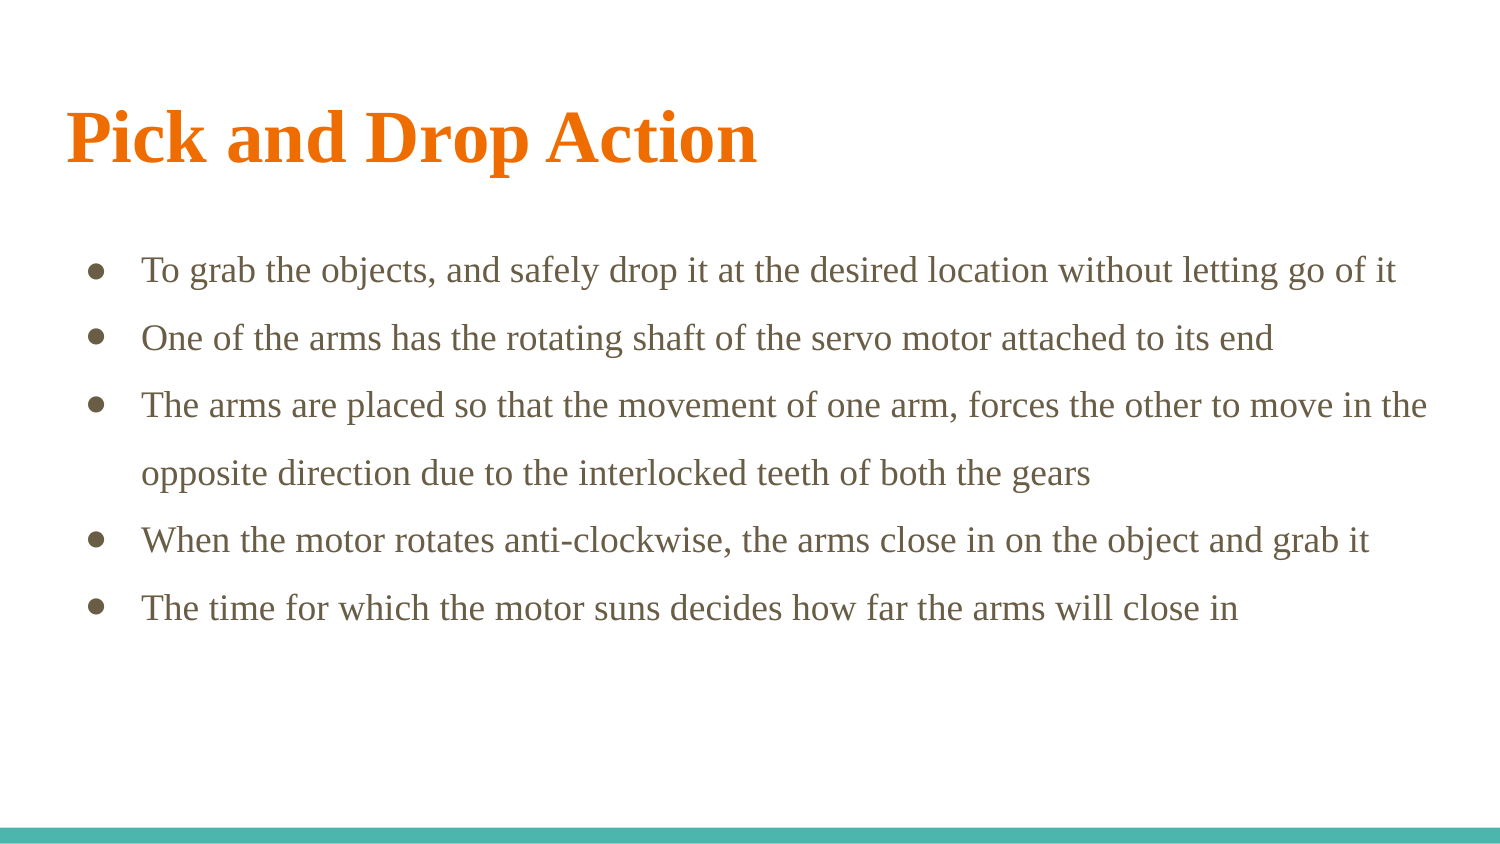

# Pick and Drop Action
To grab the objects, and safely drop it at the desired location without letting go of it
One of the arms has the rotating shaft of the servo motor attached to its end
The arms are placed so that the movement of one arm, forces the other to move in the opposite direction due to the interlocked teeth of both the gears
When the motor rotates anti-clockwise, the arms close in on the object and grab it
The time for which the motor suns decides how far the arms will close in